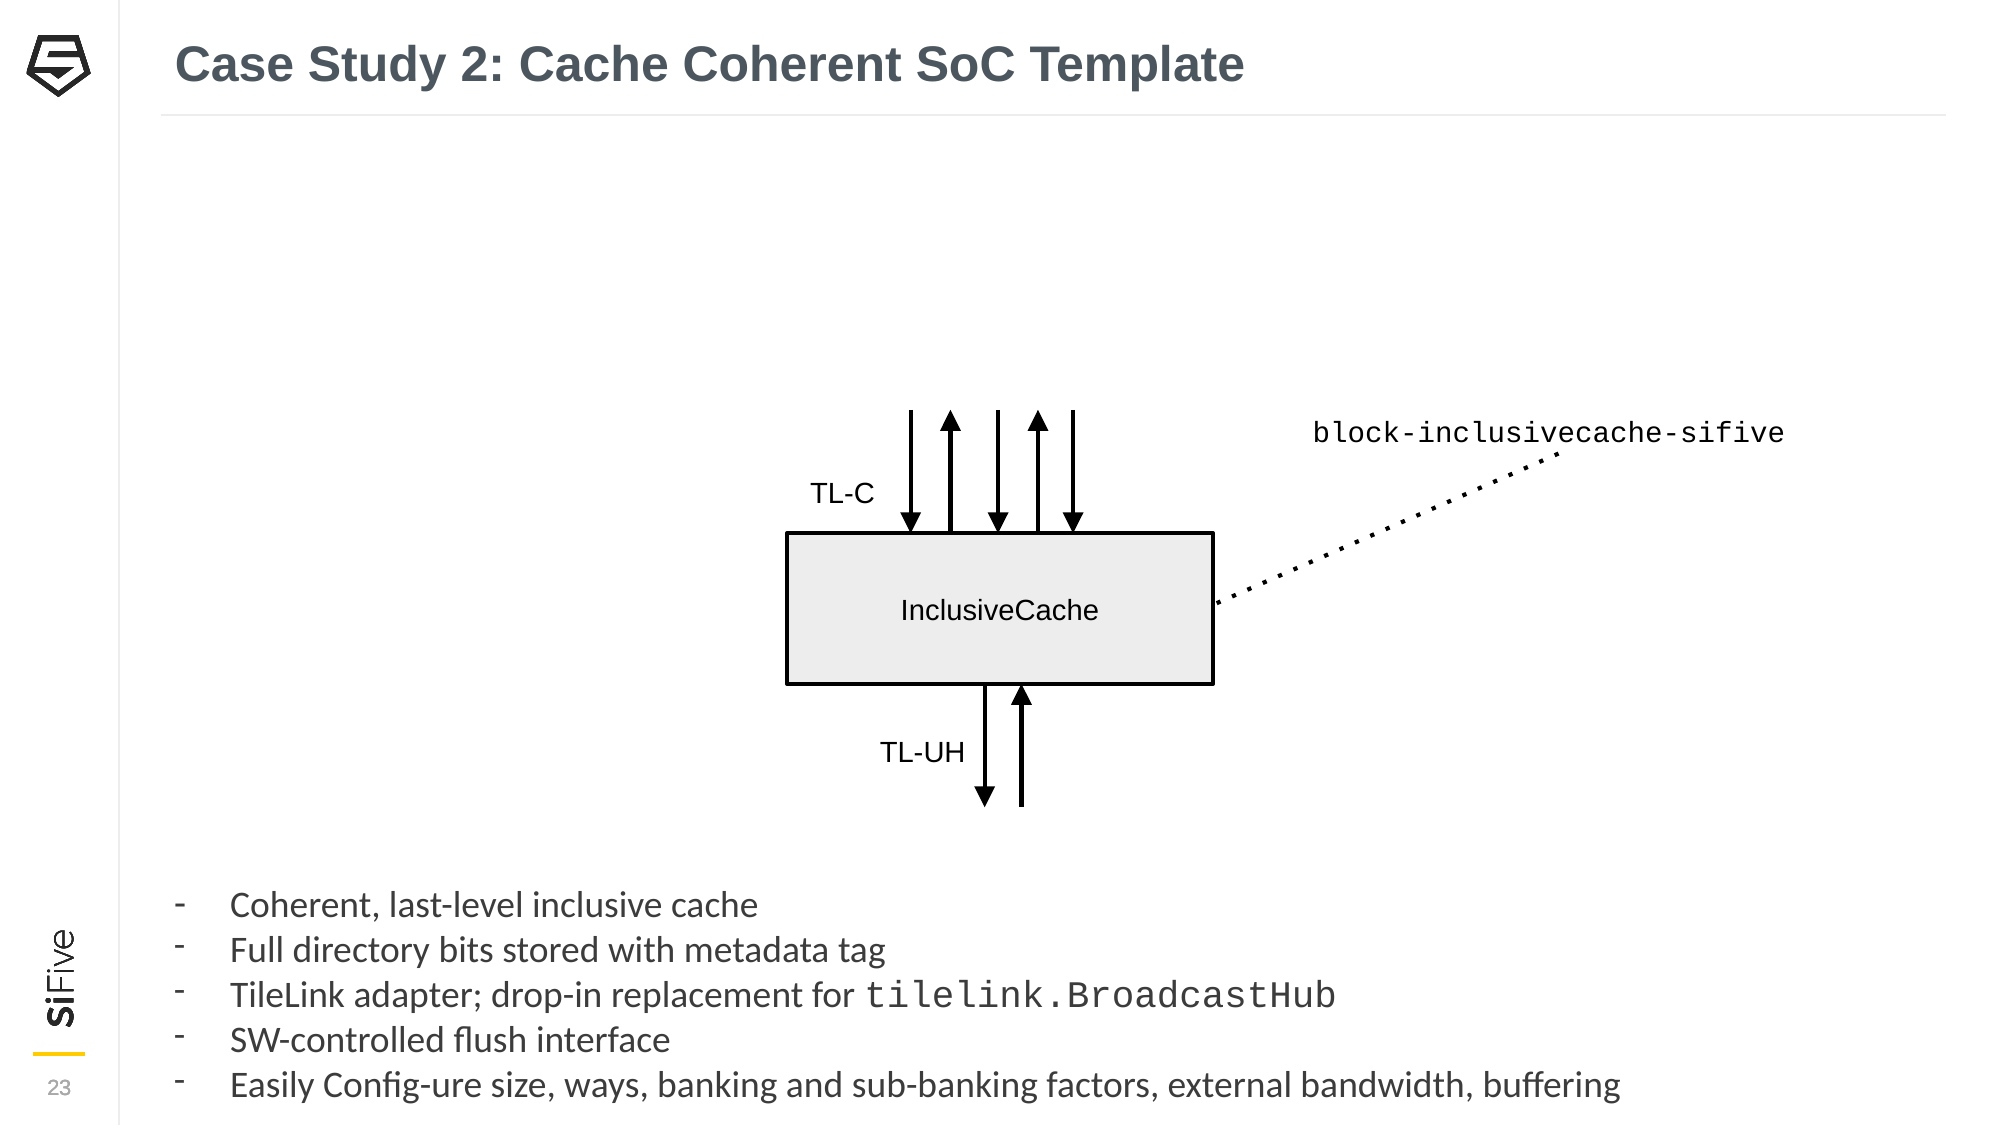

# Case Study 2: Cache Coherent SoC Template
block-inclusivecache-sifive
TL-C
InclusiveCache
TL-UH
Coherent, last-level inclusive cache
Full directory bits stored with metadata tag
TileLink adapter; drop-in replacement for tilelink.BroadcastHub
SW-controlled flush interface
Easily Config-ure size, ways, banking and sub-banking factors, external bandwidth, buffering